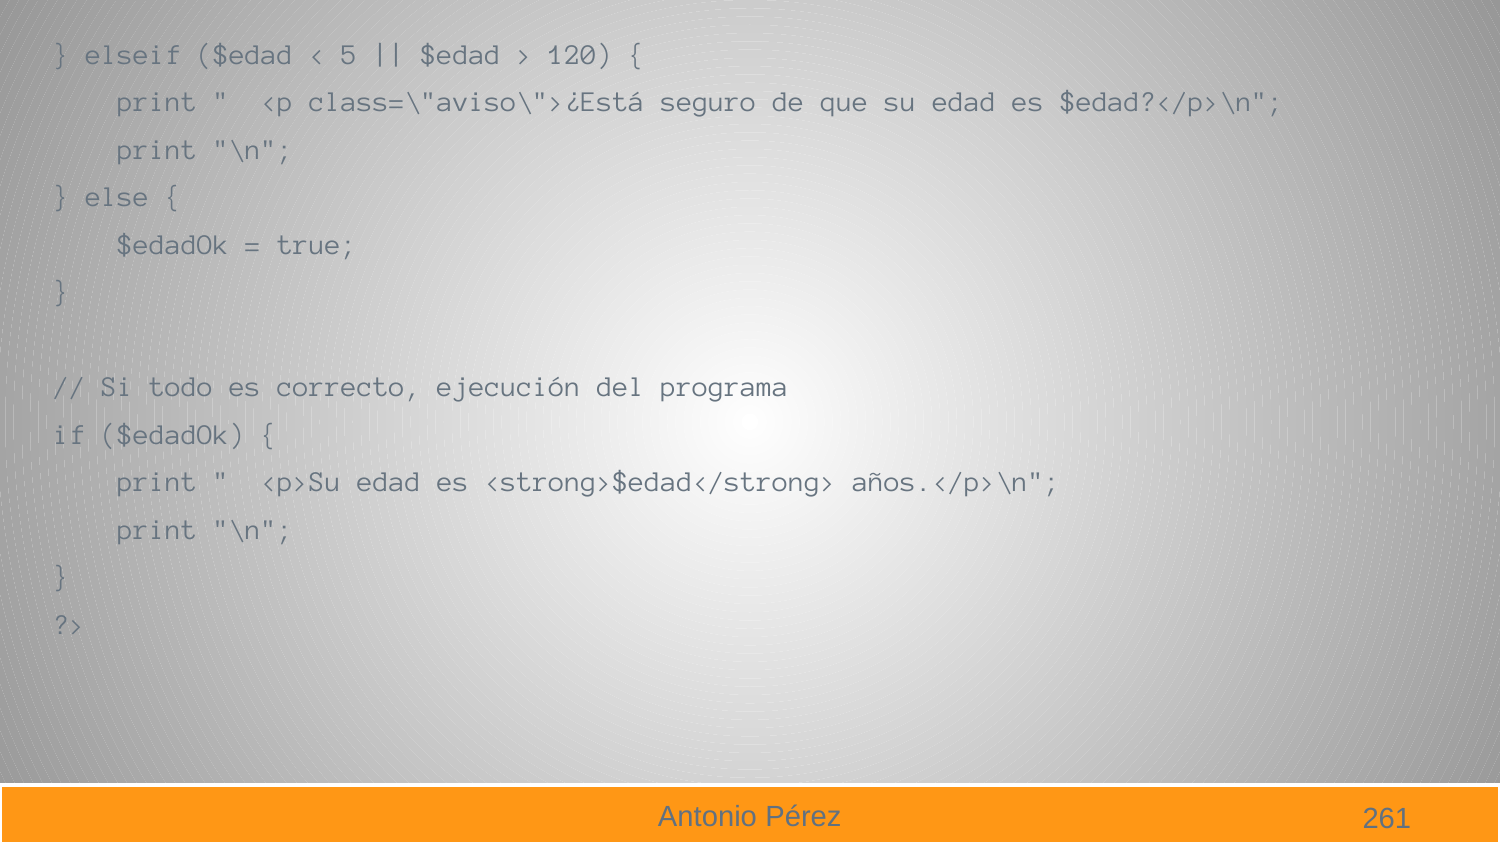

} elseif ($edad < 5 || $edad > 120) {
    print "  <p class=\"aviso\">¿Está seguro de que su edad es $edad?</p>\n";
    print "\n";
} else {
    $edadOk = true;
}

// Si todo es correcto, ejecución del programa
if ($edadOk) {
    print "  <p>Su edad es <strong>$edad</strong> años.</p>\n";
    print "\n";
}
?>
261